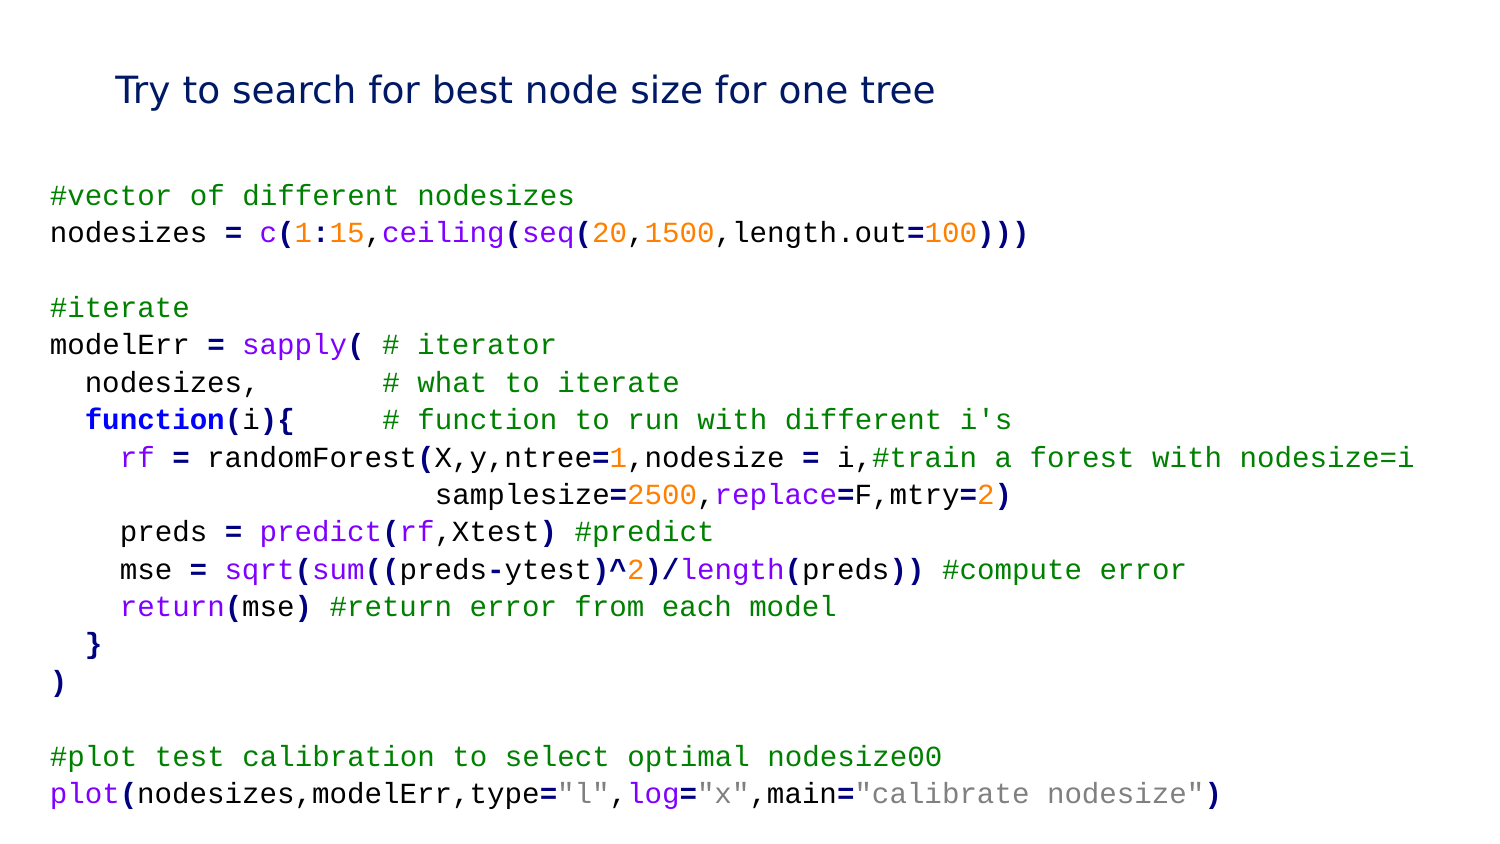

Try to search for best node size for one tree
#vector of different nodesizes
nodesizes = c(1:15,ceiling(seq(20,1500,length.out=100)))

#iterate
modelErr = sapply( # iterator
  nodesizes,       # what to iterate
  function(i){     # function to run with different i's
    rf = randomForest(X,y,ntree=1,nodesize = i,#train a forest with nodesize=i
                      samplesize=2500,replace=F,mtry=2)
    preds = predict(rf,Xtest) #predict
    mse = sqrt(sum((preds-ytest)^2)/length(preds)) #compute error
    return(mse) #return error from each model
  }
)

#plot test calibration to select optimal nodesize00
plot(nodesizes,modelErr,type="l",log="x",main="calibrate nodesize")